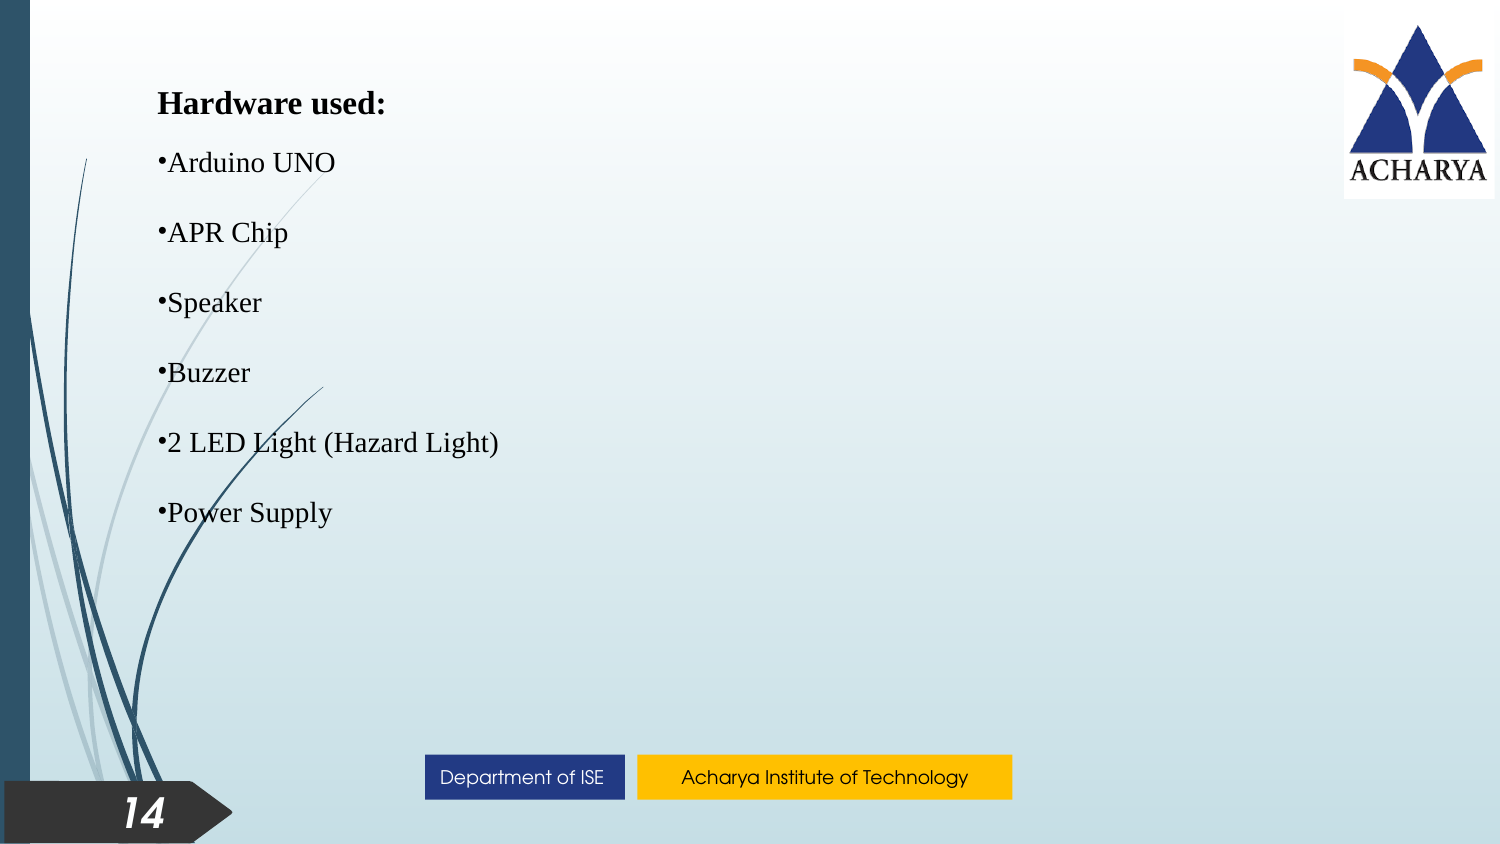

Hardware used:

Arduino UNO

APR Chip

Speaker

Buzzer

2 LED Light (Hazard Light)

Power Supply
14